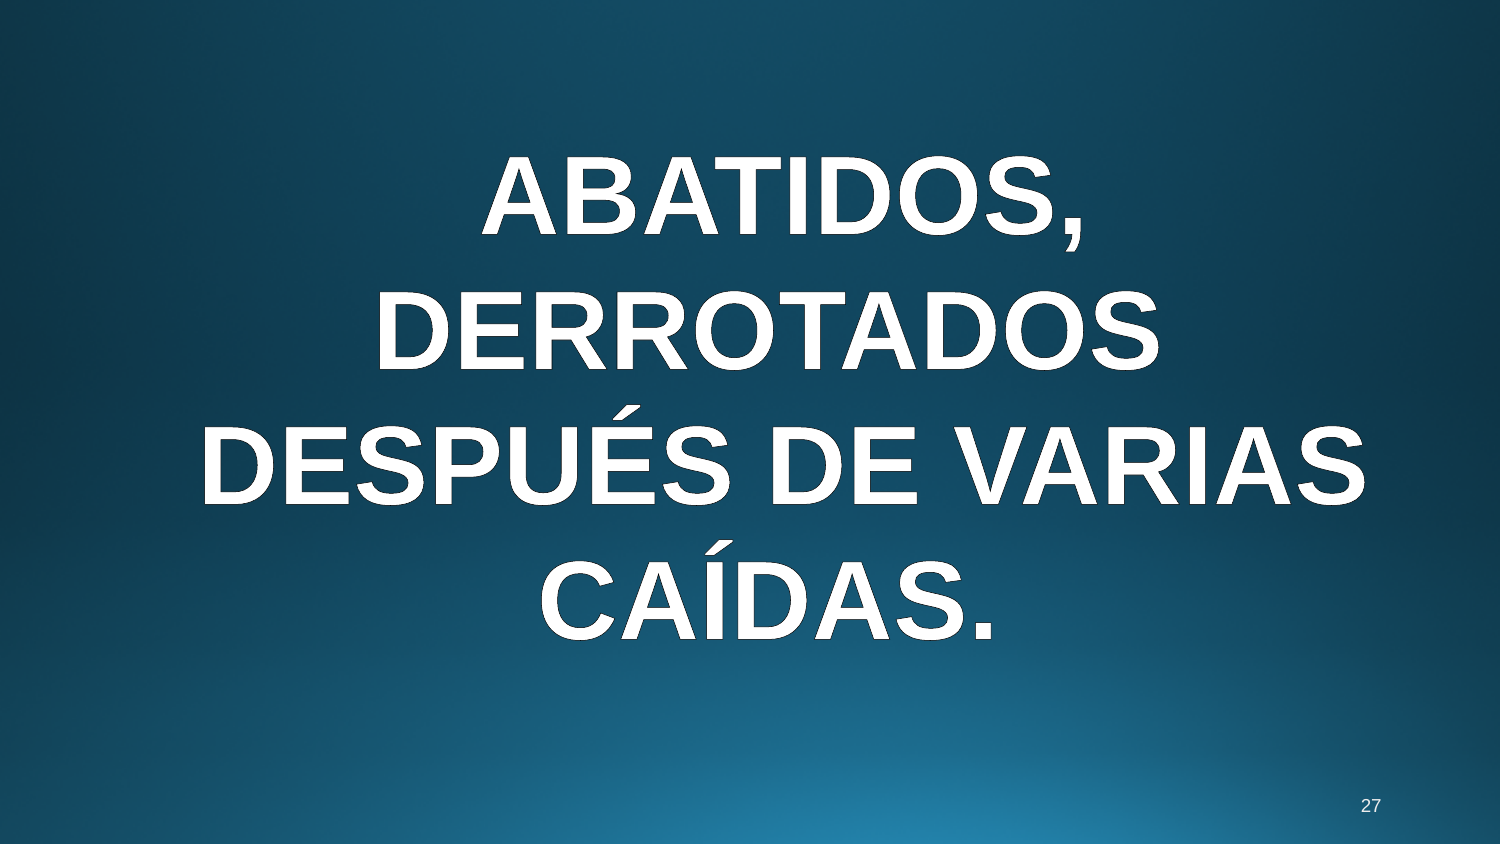

ABATIDOS, DERROTADOS
DESPUÉS DE VARIAS CAÍDAS.
27